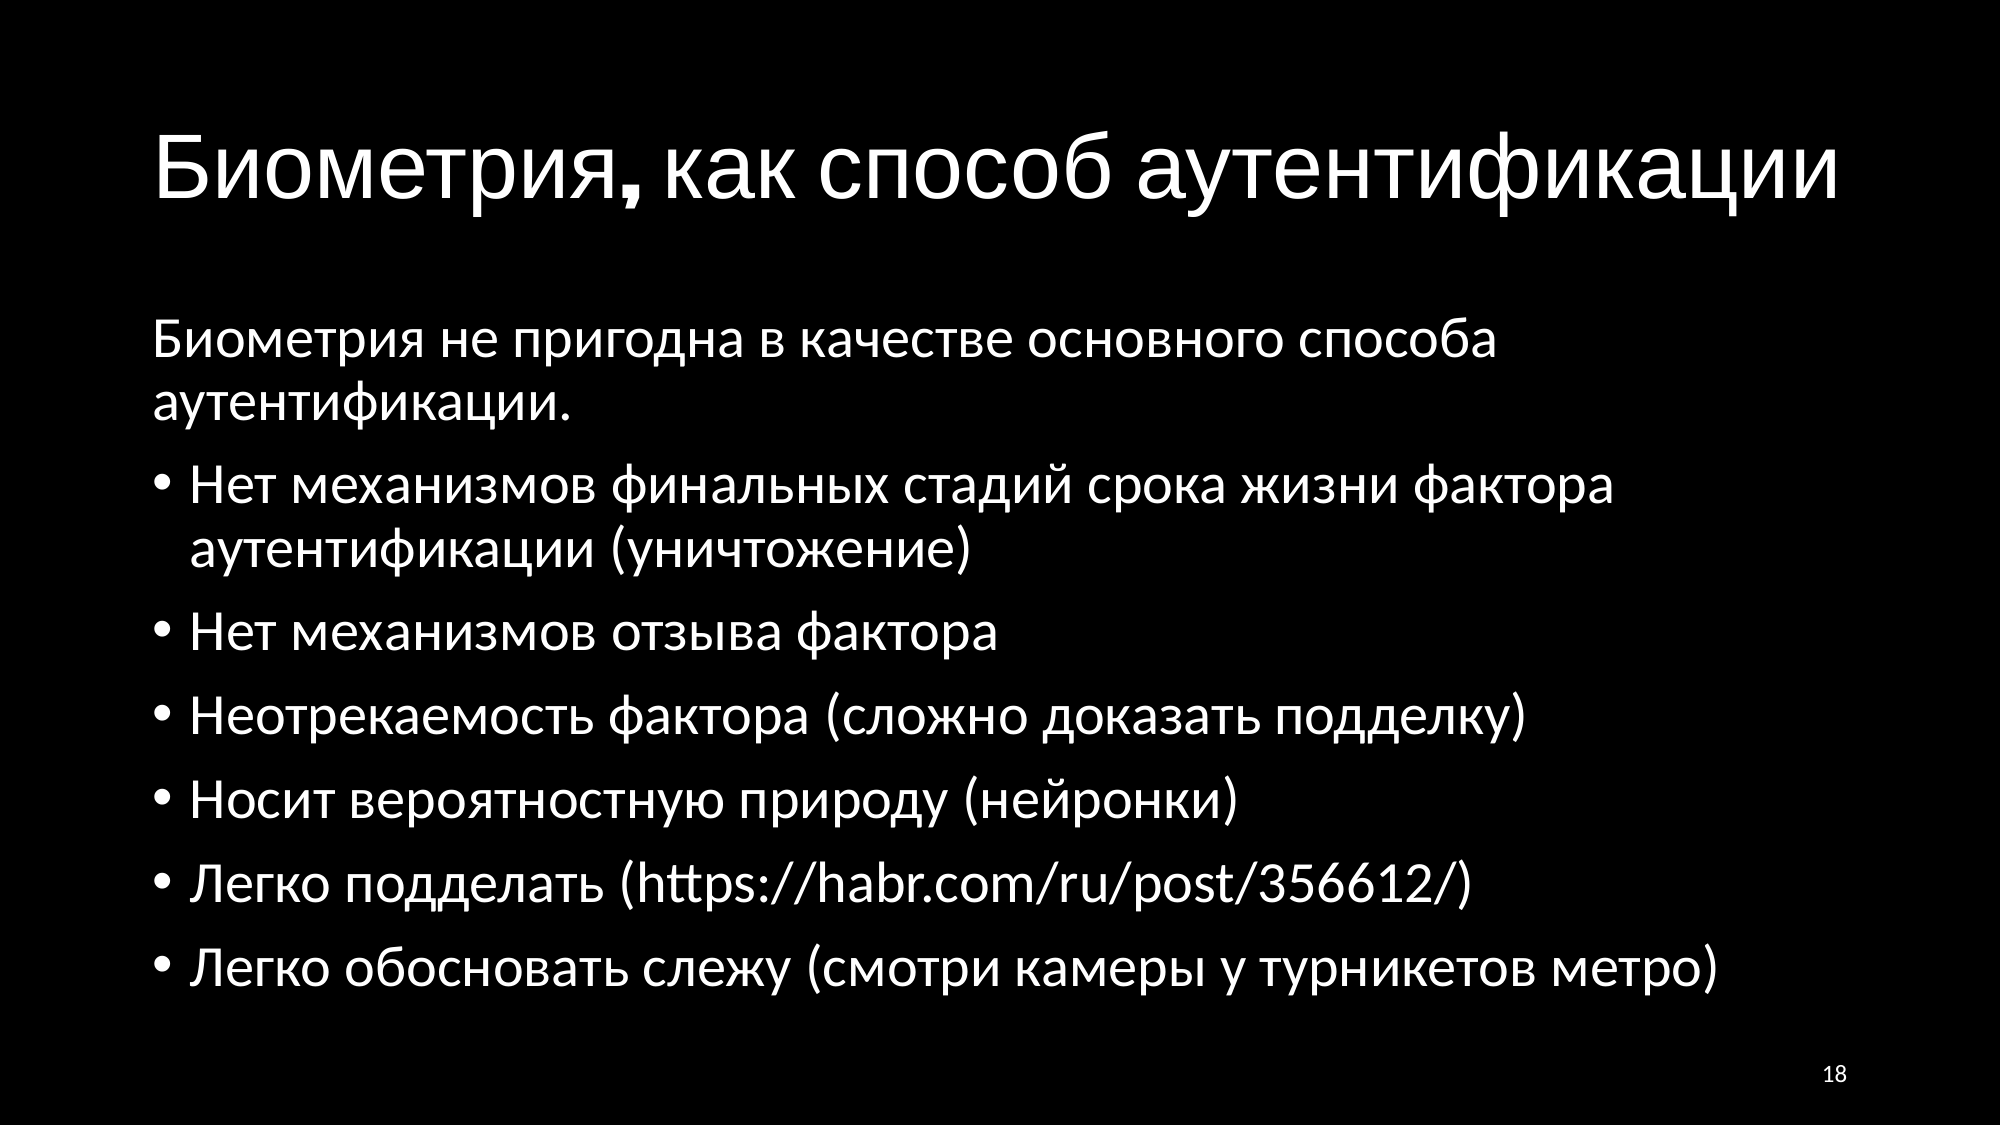

# Биометрия, как способ аутентификации
Биометрия не пригодна в качестве основного способа аутентификации.
Нет механизмов финальных стадий срока жизни фактора аутентификации (уничтожение)
Нет механизмов отзыва фактора
Неотрекаемость фактора (сложно доказать подделку)
Носит вероятностную природу (нейронки)
Легко подделать (https://habr.com/ru/post/356612/)
Легко обосновать слежу (смотри камеры у турникетов метро)
18